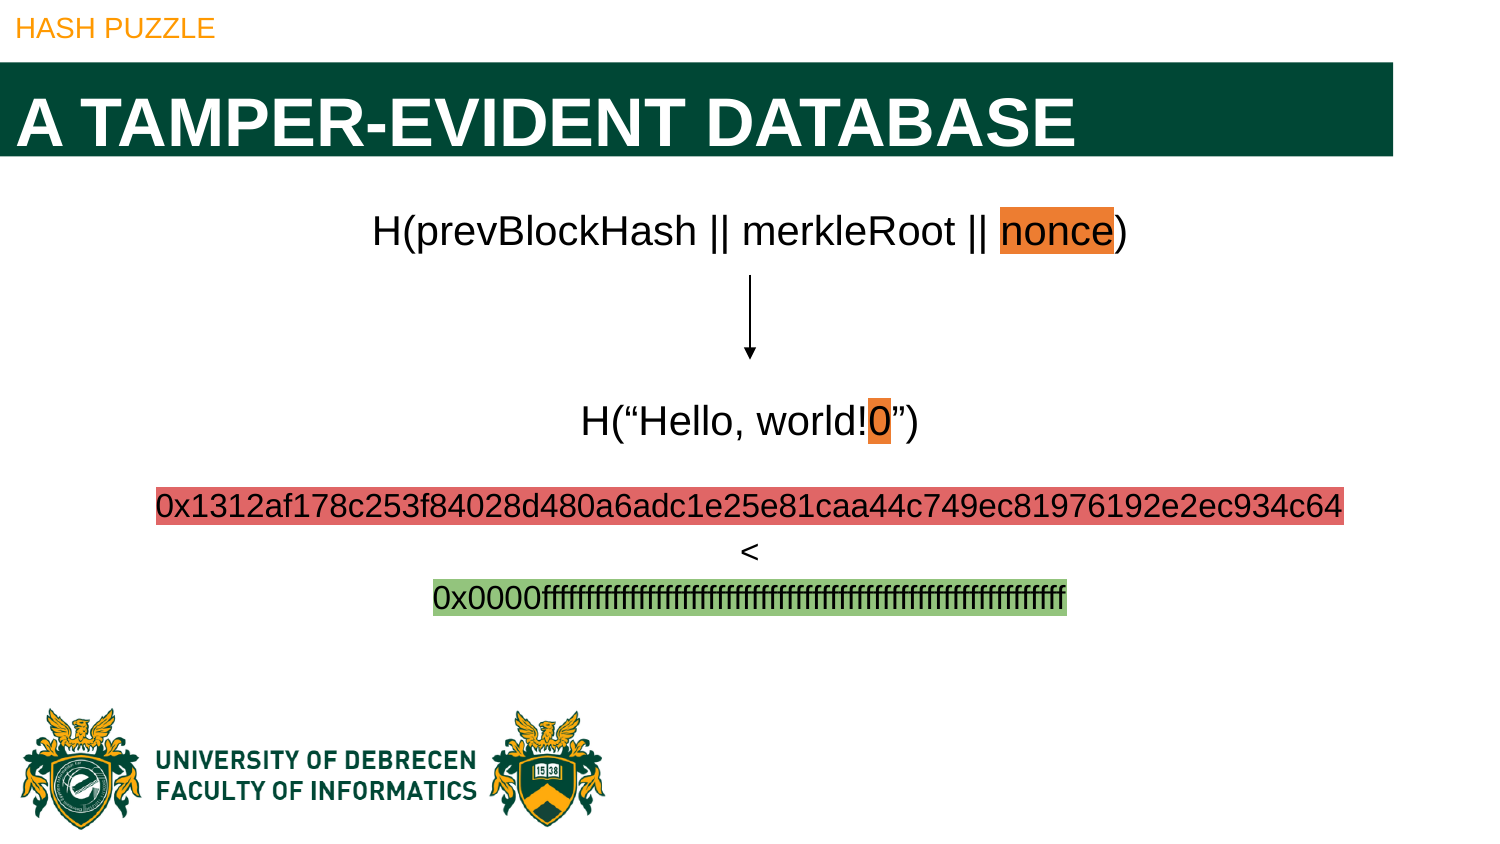

HASH PUZZLE
A TAMPER-EVIDENT DATABASE

0x1312af178c253f84028d480a6adc1e25e81caa44c749ec81976192e2ec934c64
<
0x0000ffffffffffffffffffffffffffffffffffffffffffffffffffffffffffff

H(prevBlockHash || merkleRoot || nonce)
H(“Hello, world!0”)